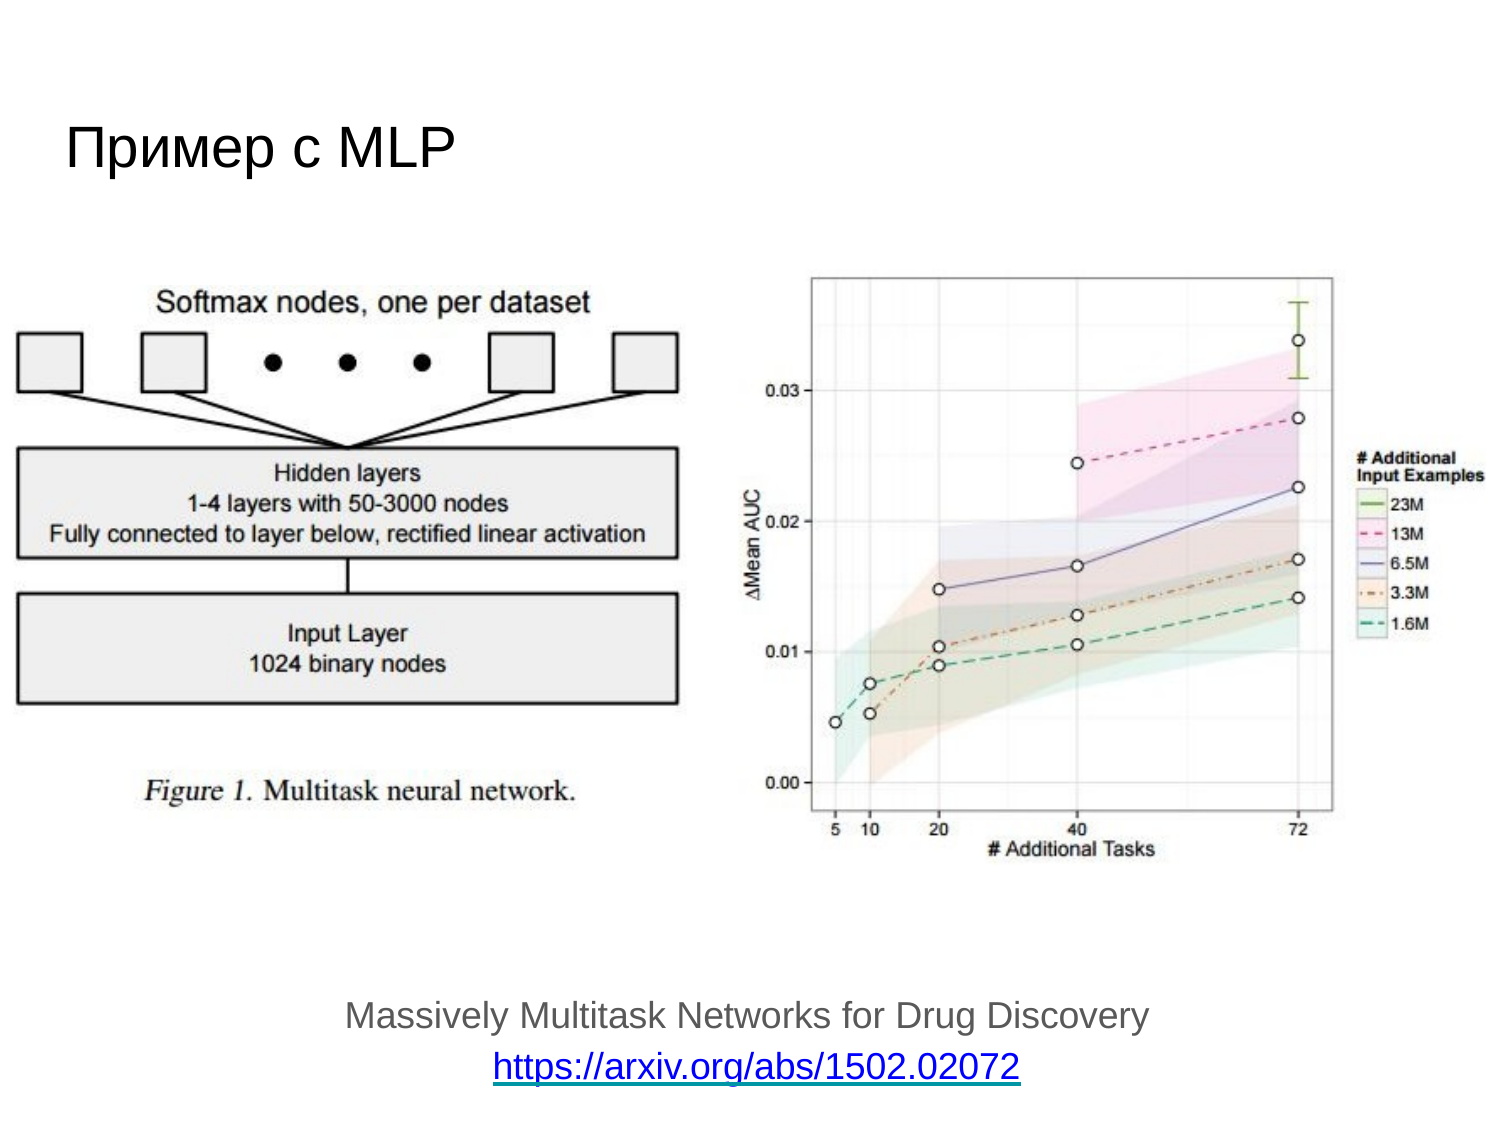

# Пример с MLP

Massively Multitask Networks for Drug Discovery  https://arxiv.org/abs/1502.02072